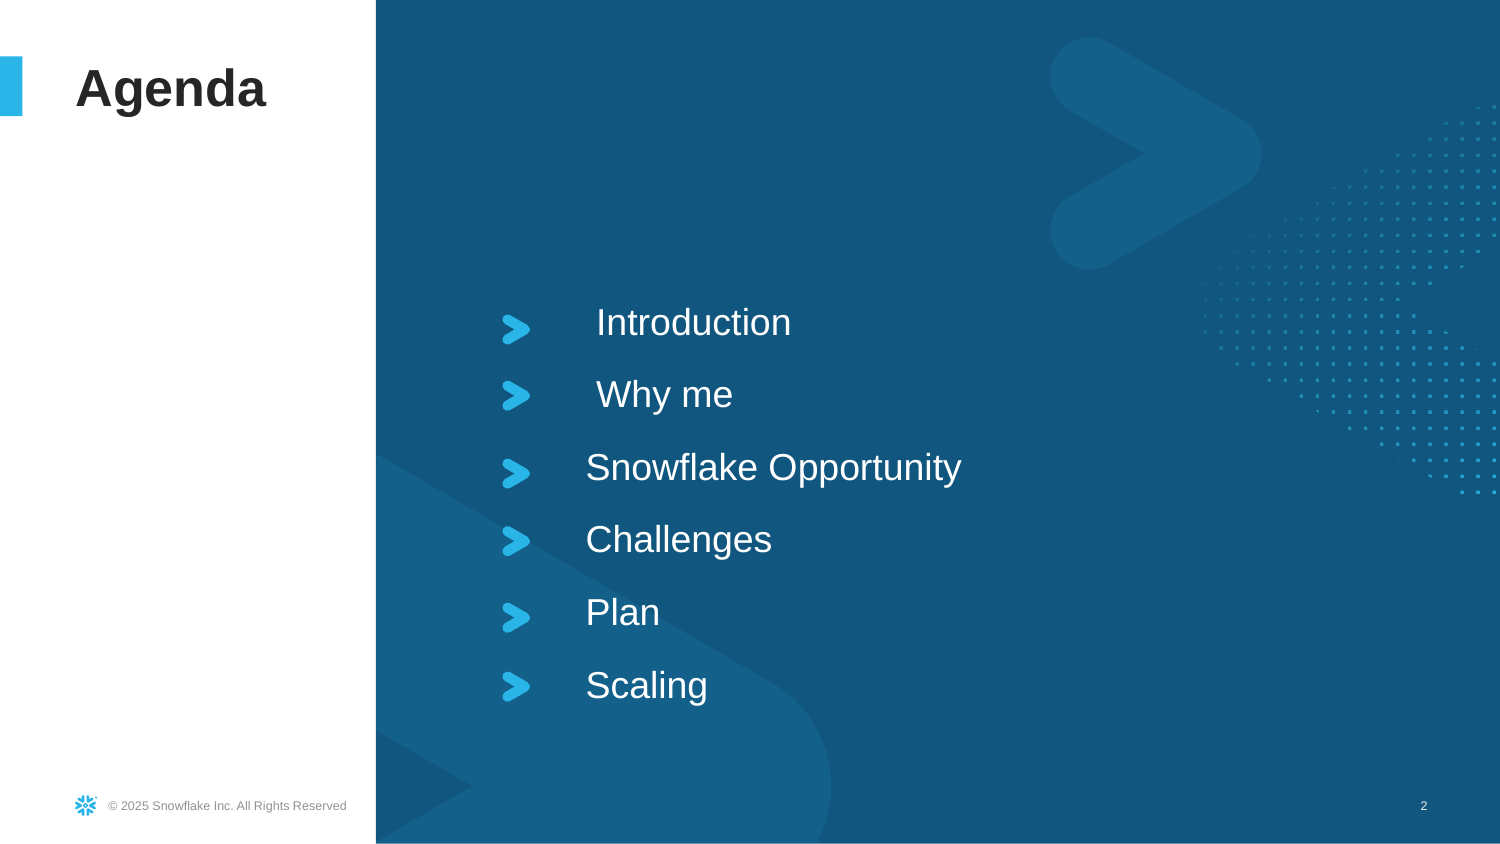

Introduction
             Why me
            Snowflake Opportunity
            Challenges
            Plan
            Scaling
 Agenda

2